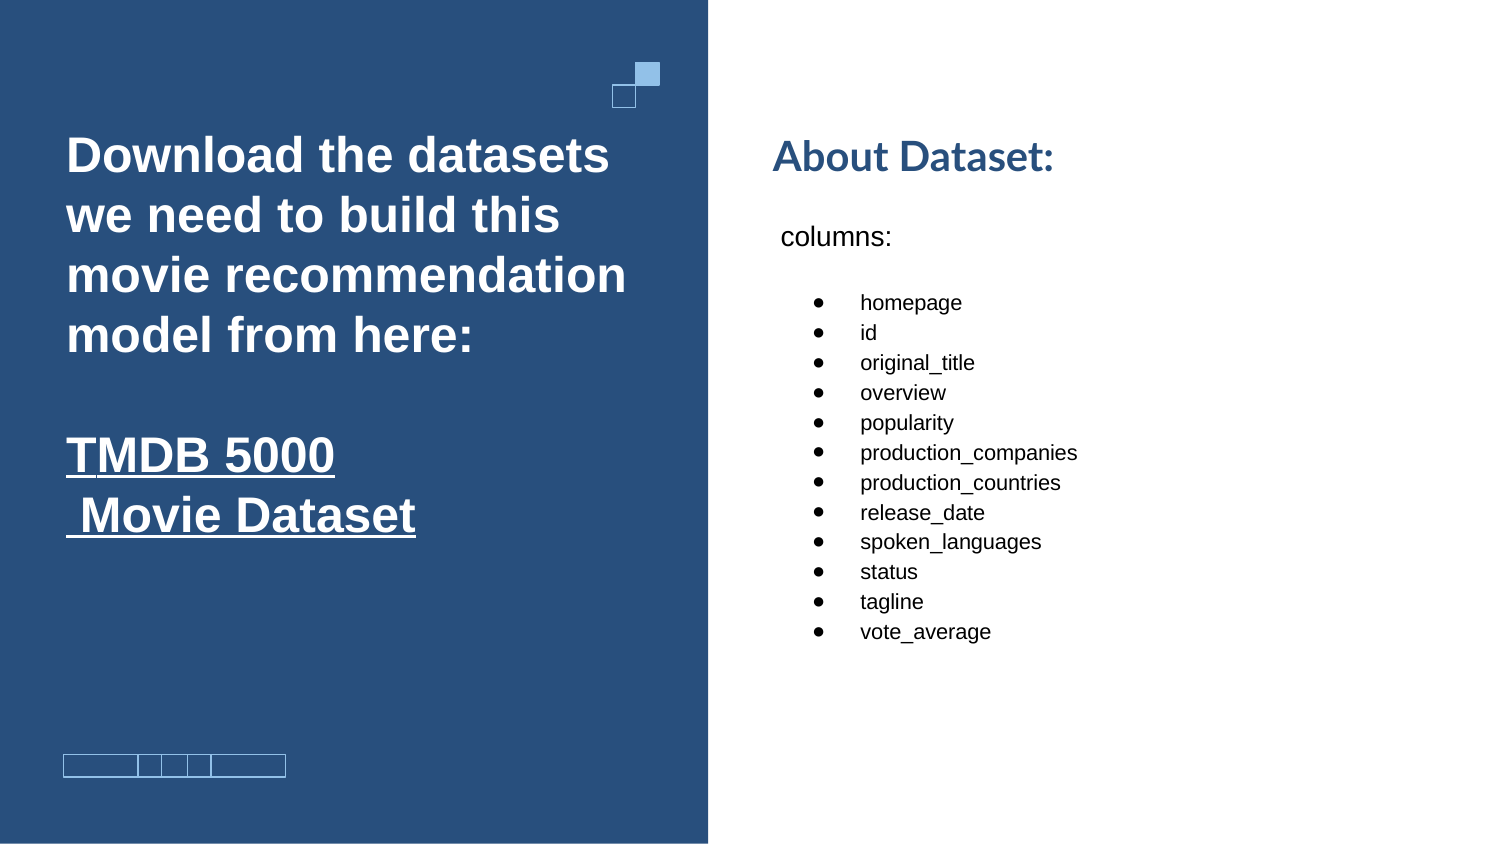

About Dataset:
 columns:
homepage
id
original_title
overview
popularity
production_companies
production_countries
release_date
spoken_languages
status
tagline
vote_average

# Download the datasets we need to build this movie recommendation model from here:

TMDB 5000 Movie Dataset